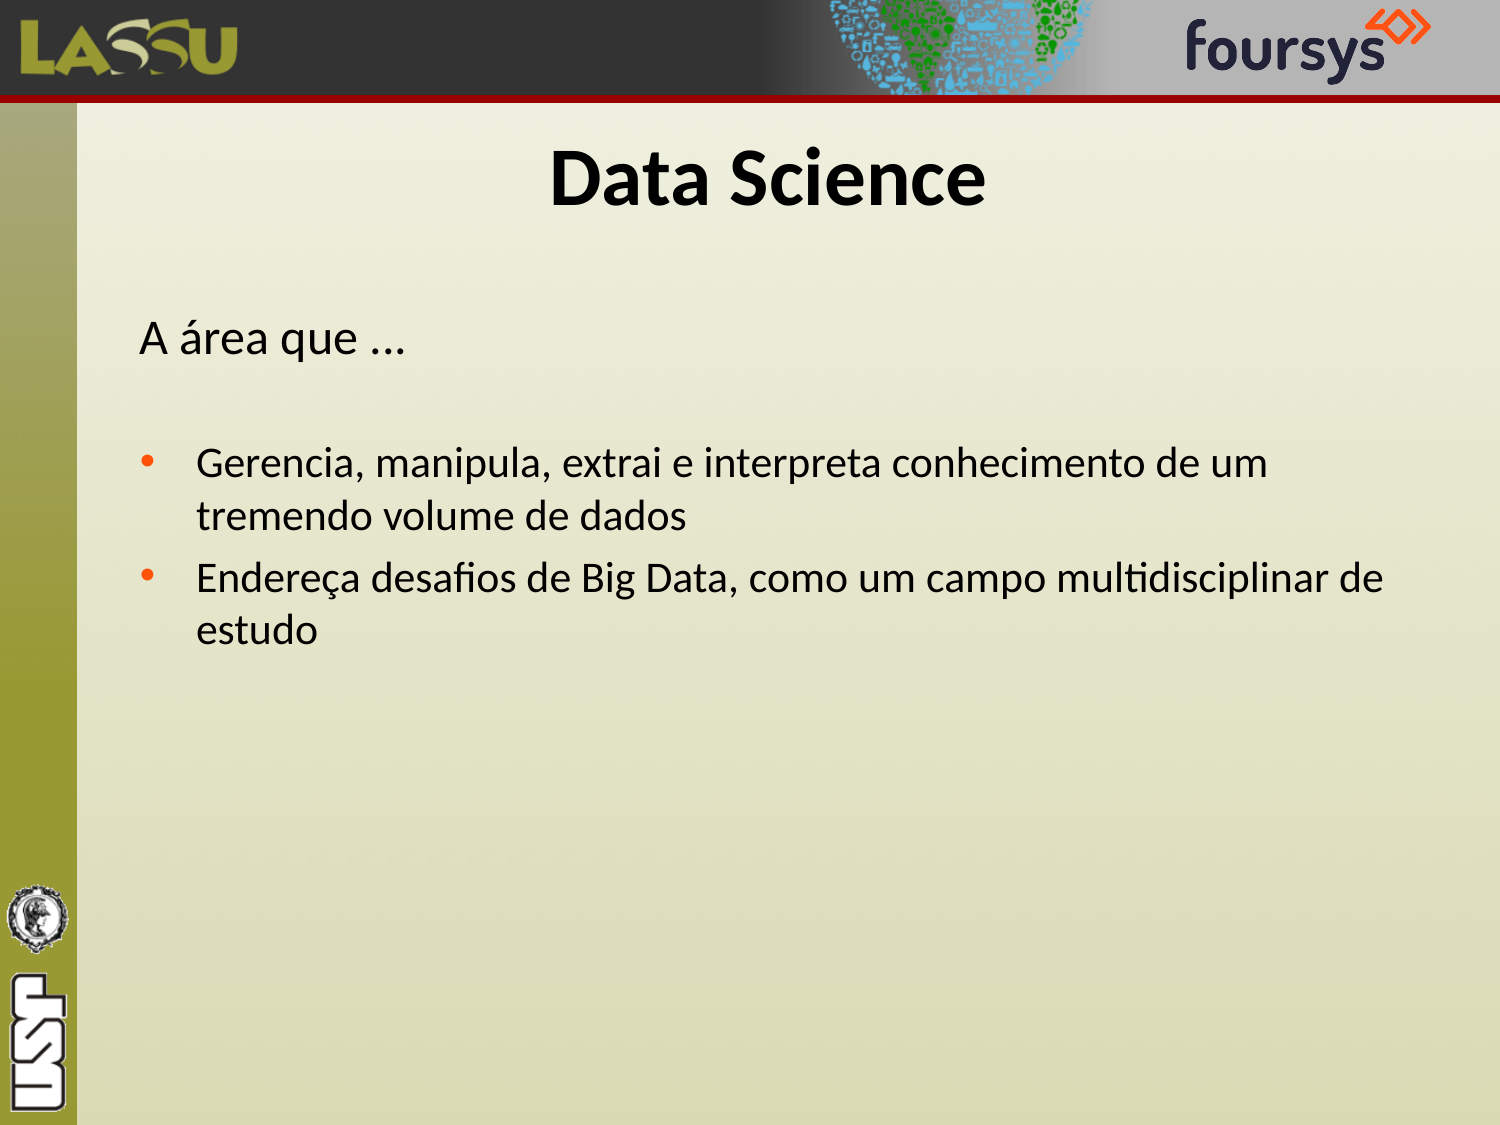

# Data Science
A área que ...

Gerencia, manipula, extrai e interpreta conhecimento de um tremendo volume de dados
Endereça desafios de Big Data, como um campo multidisciplinar de estudo